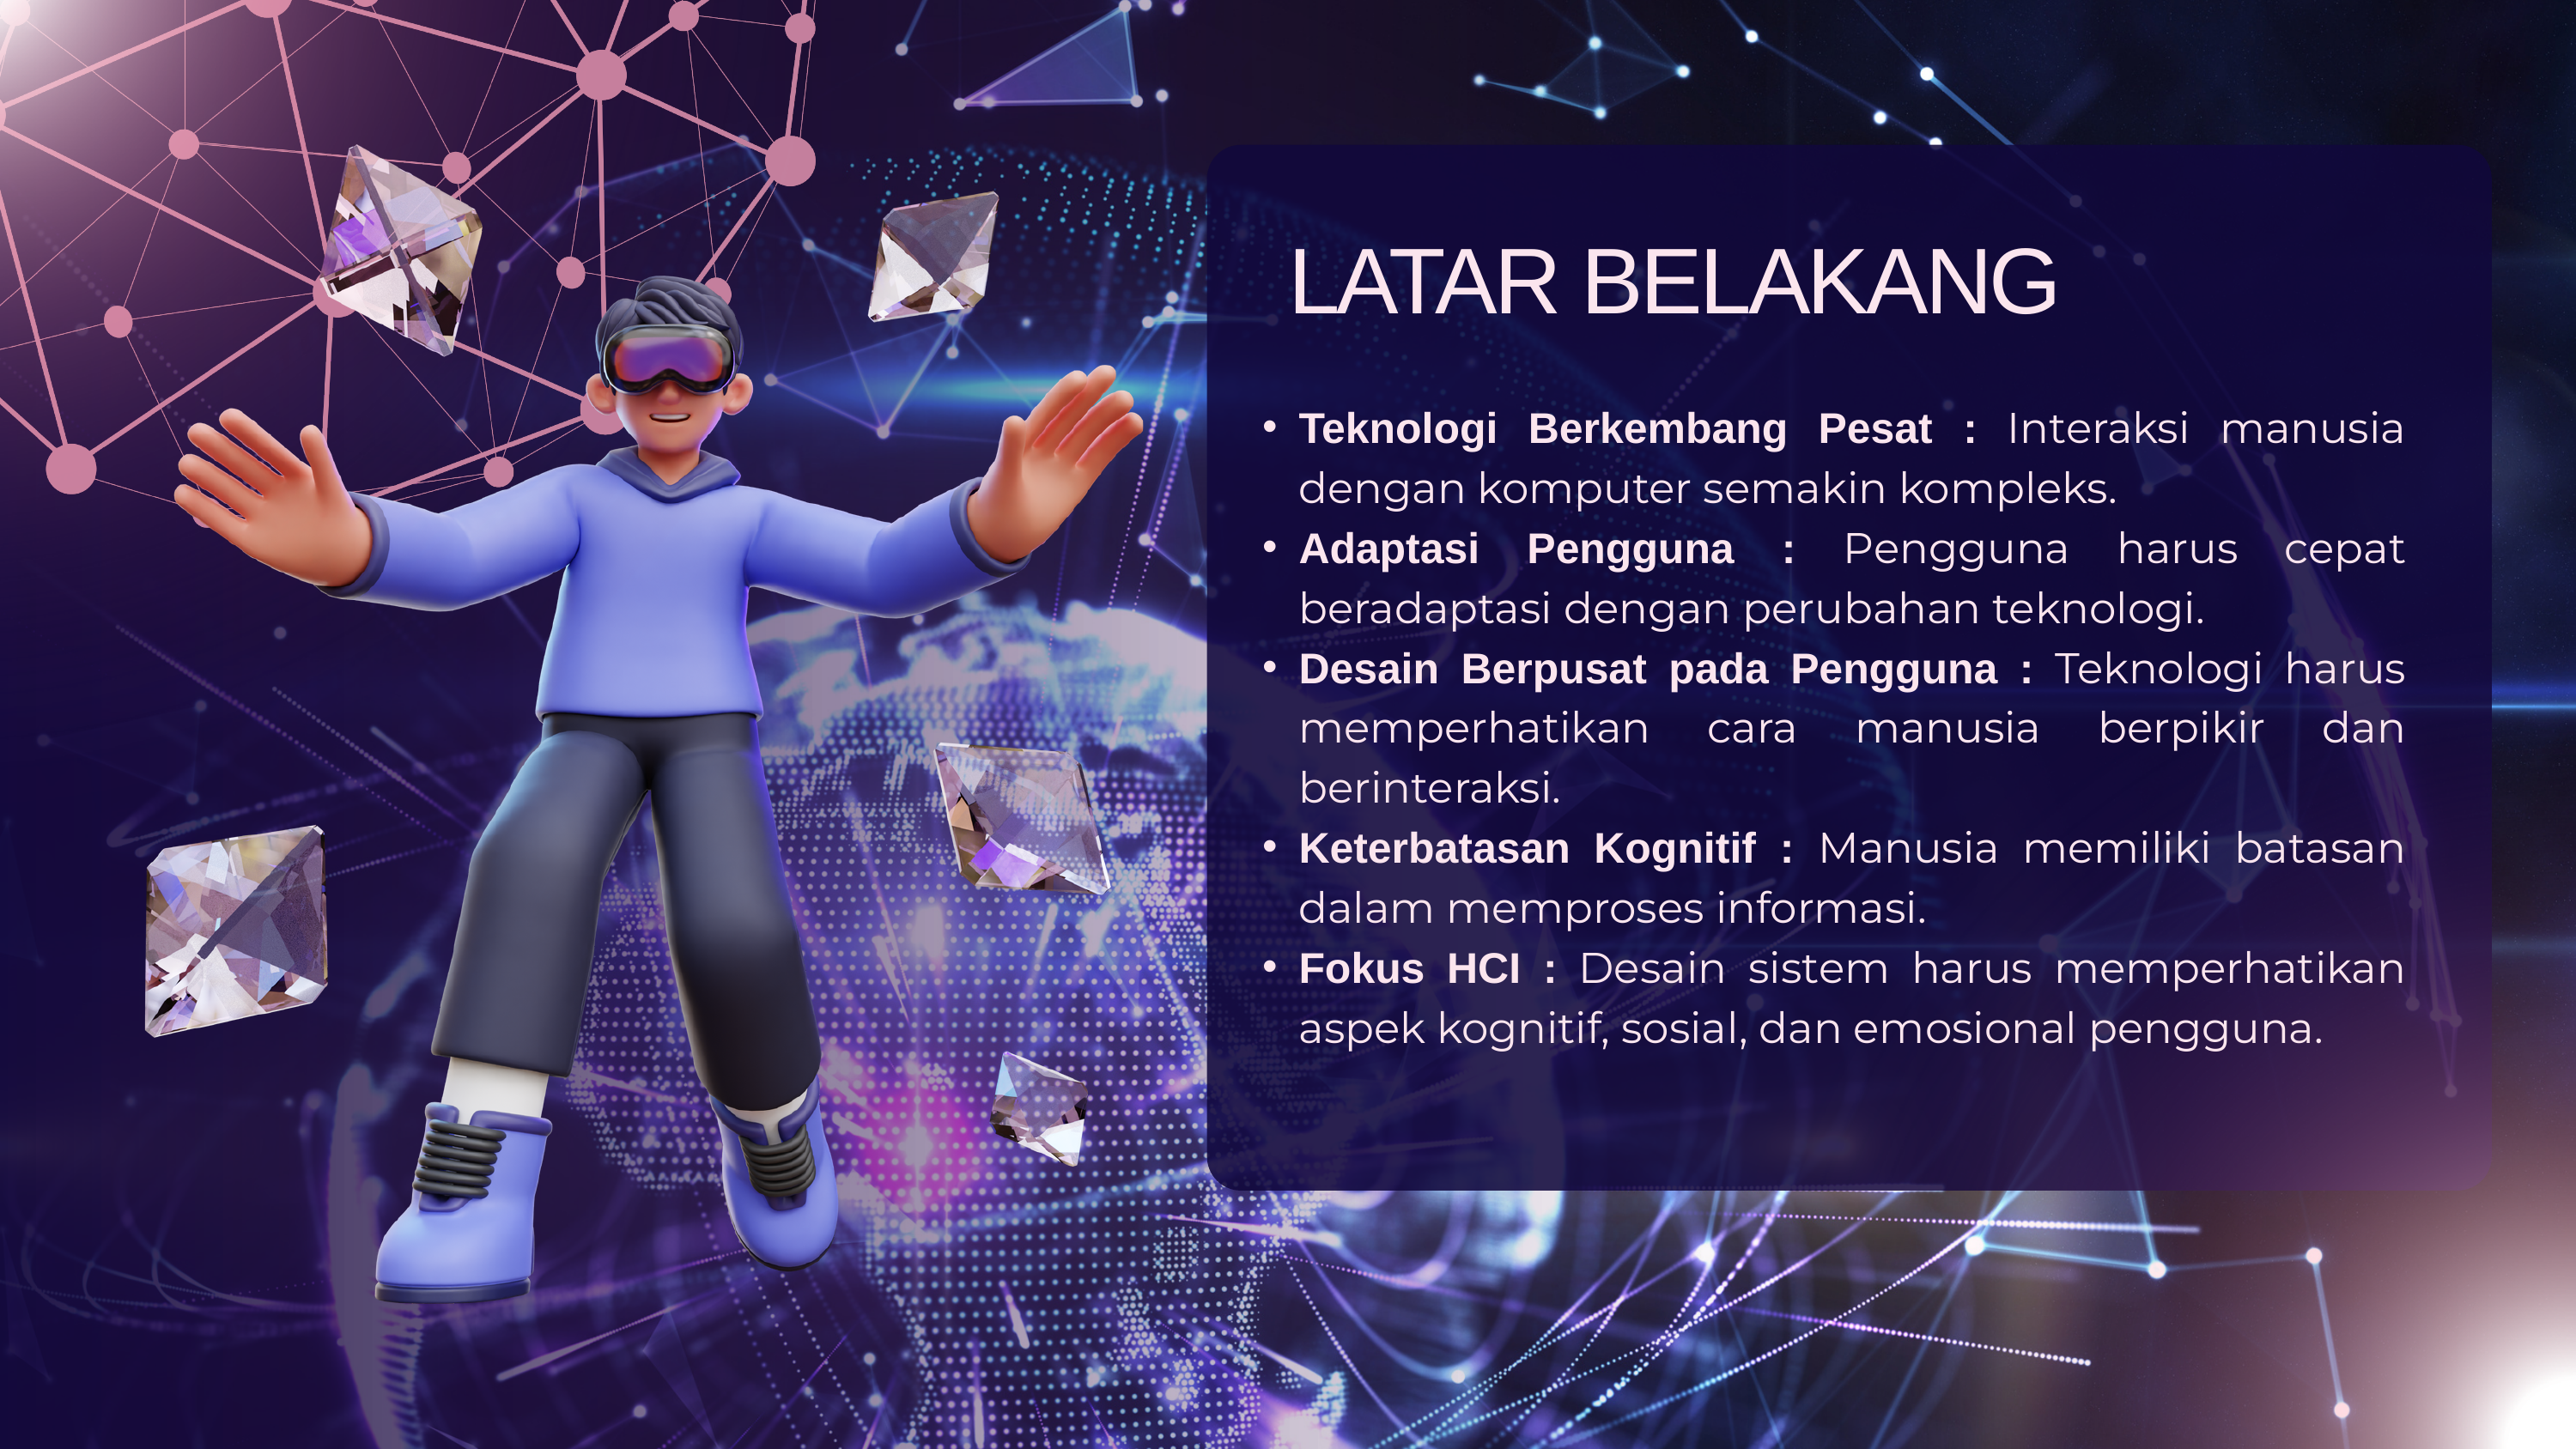

LATAR BELAKANG

Teknologi Berkembang Pesat : Interaksi manusia dengan komputer semakin kompleks.
Adaptasi Pengguna : Pengguna harus cepat beradaptasi dengan perubahan teknologi.
Desain Berpusat pada Pengguna : Teknologi harus memperhatikan cara manusia berpikir dan berinteraksi.
Keterbatasan Kognitif : Manusia memiliki batasan dalam memproses informasi.
Fokus HCI : Desain sistem harus memperhatikan aspek kognitif, sosial, dan emosional pengguna.

Kompleksitas Teknologi dan Kebutuhan Pengguna
Tantangan Kognitif
Keragaman Pengguna
Pendekatan Human Computer Interaction (HCI)
Optimalisasi Pengalaman Pengguna